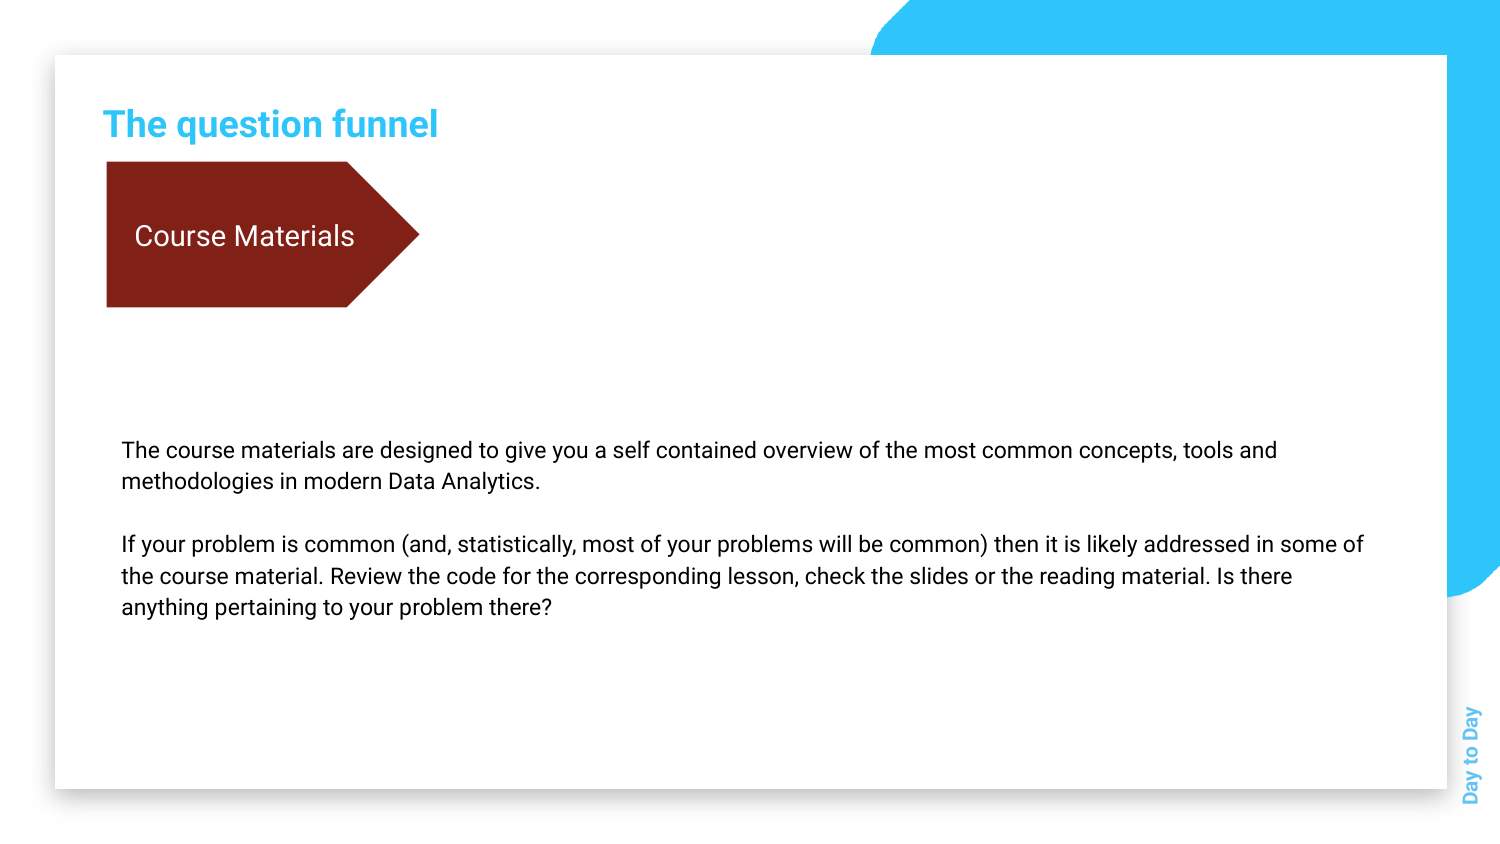

The question funnel
Course Materials
The course materials are designed to give you a self contained overview of the most common concepts, tools and  methodologies in modern Data Analytics.

If your problem is common (and, statistically, most of your problems will be common) then it is likely addressed in some of the course material. Review the code for the corresponding lesson, check the slides or the reading material. Is there anything pertaining to your problem there?
Day to Day